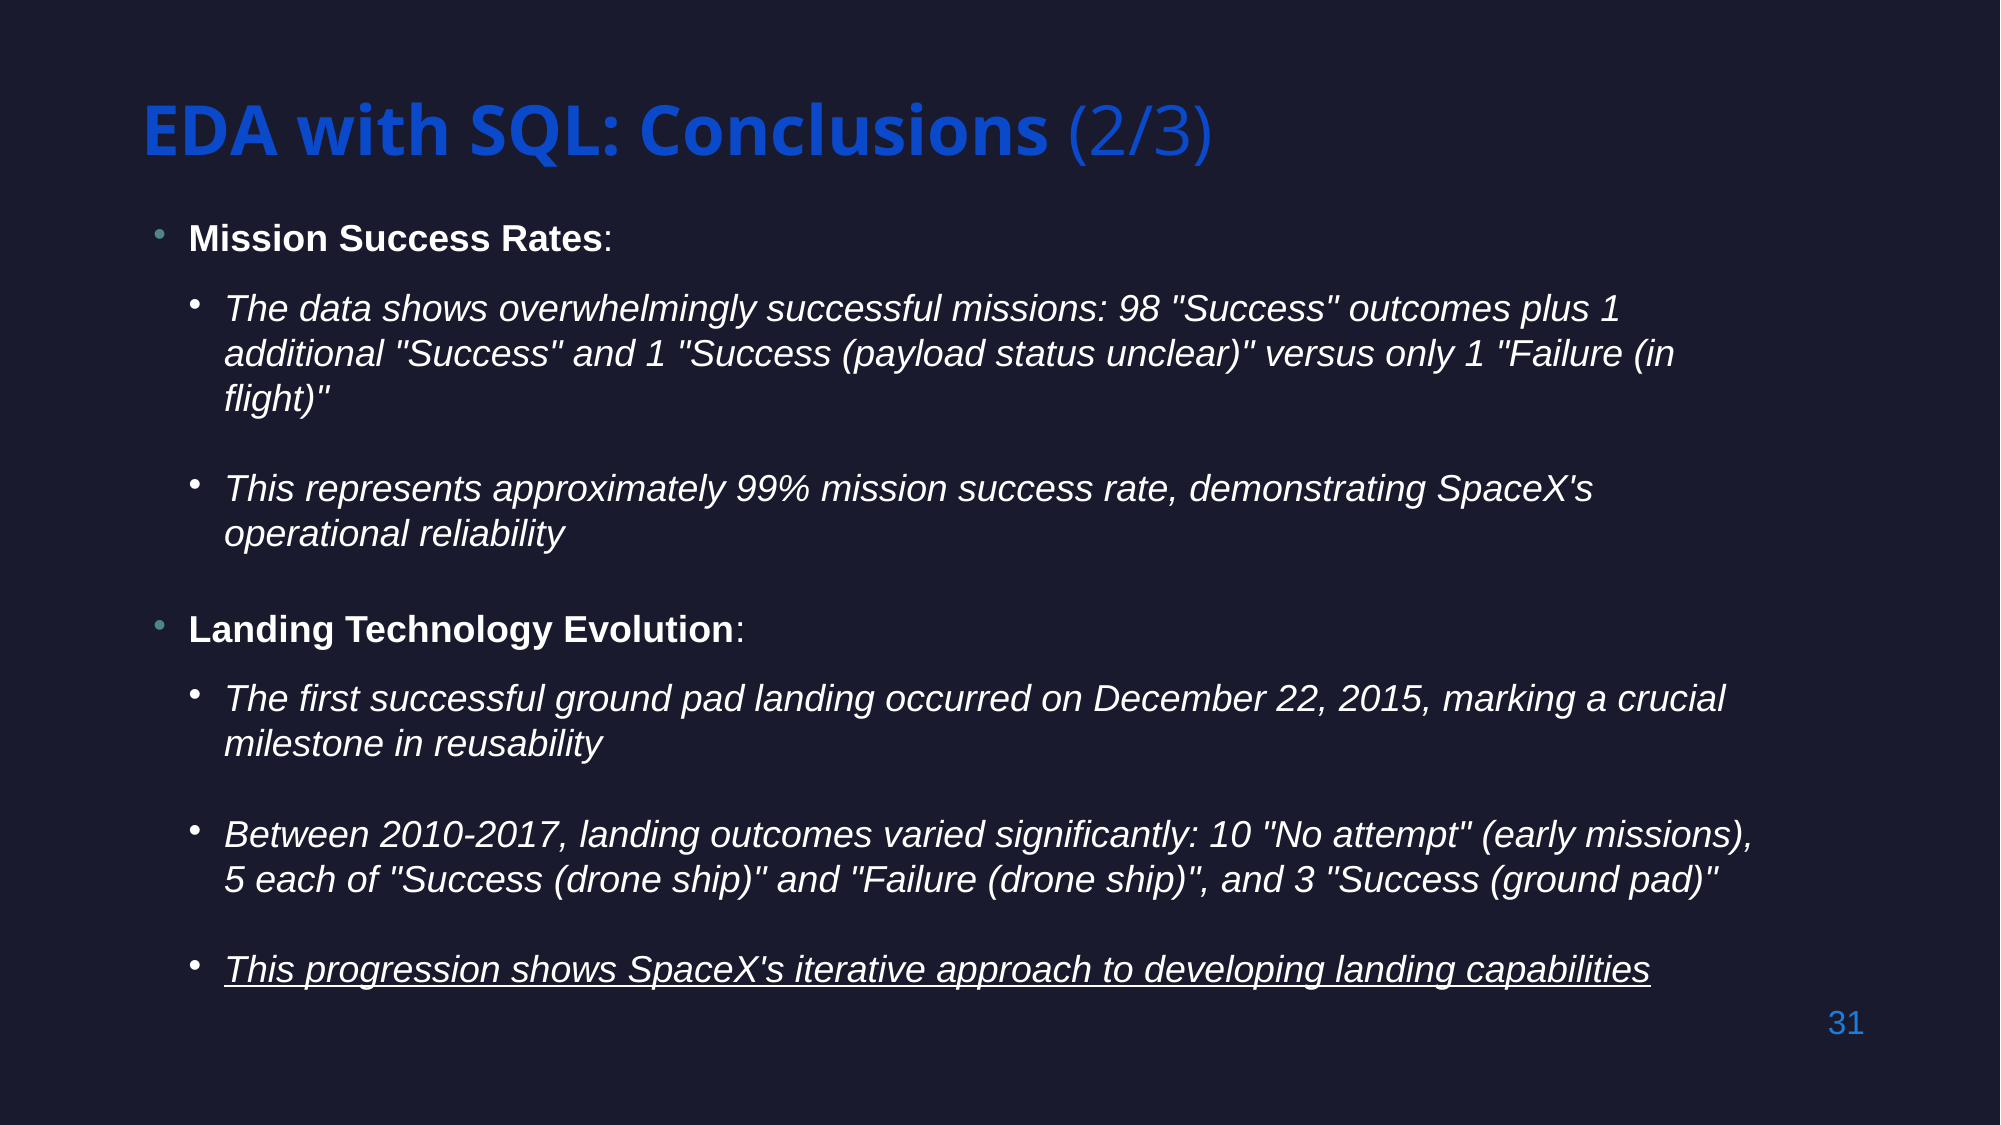

EDA with SQL: Conclusions (2/3)
# Mission Success Rates:
The data shows overwhelmingly successful missions: 98 "Success" outcomes plus 1 additional "Success" and 1 "Success (payload status unclear)" versus only 1 "Failure (in flight)"
This represents approximately 99% mission success rate, demonstrating SpaceX's operational reliability
Landing Technology Evolution:
The first successful ground pad landing occurred on December 22, 2015, marking a crucial milestone in reusability
Between 2010-2017, landing outcomes varied significantly: 10 "No attempt" (early missions), 5 each of "Success (drone ship)" and "Failure (drone ship)", and 3 "Success (ground pad)"
This progression shows SpaceX's iterative approach to developing landing capabilities
31